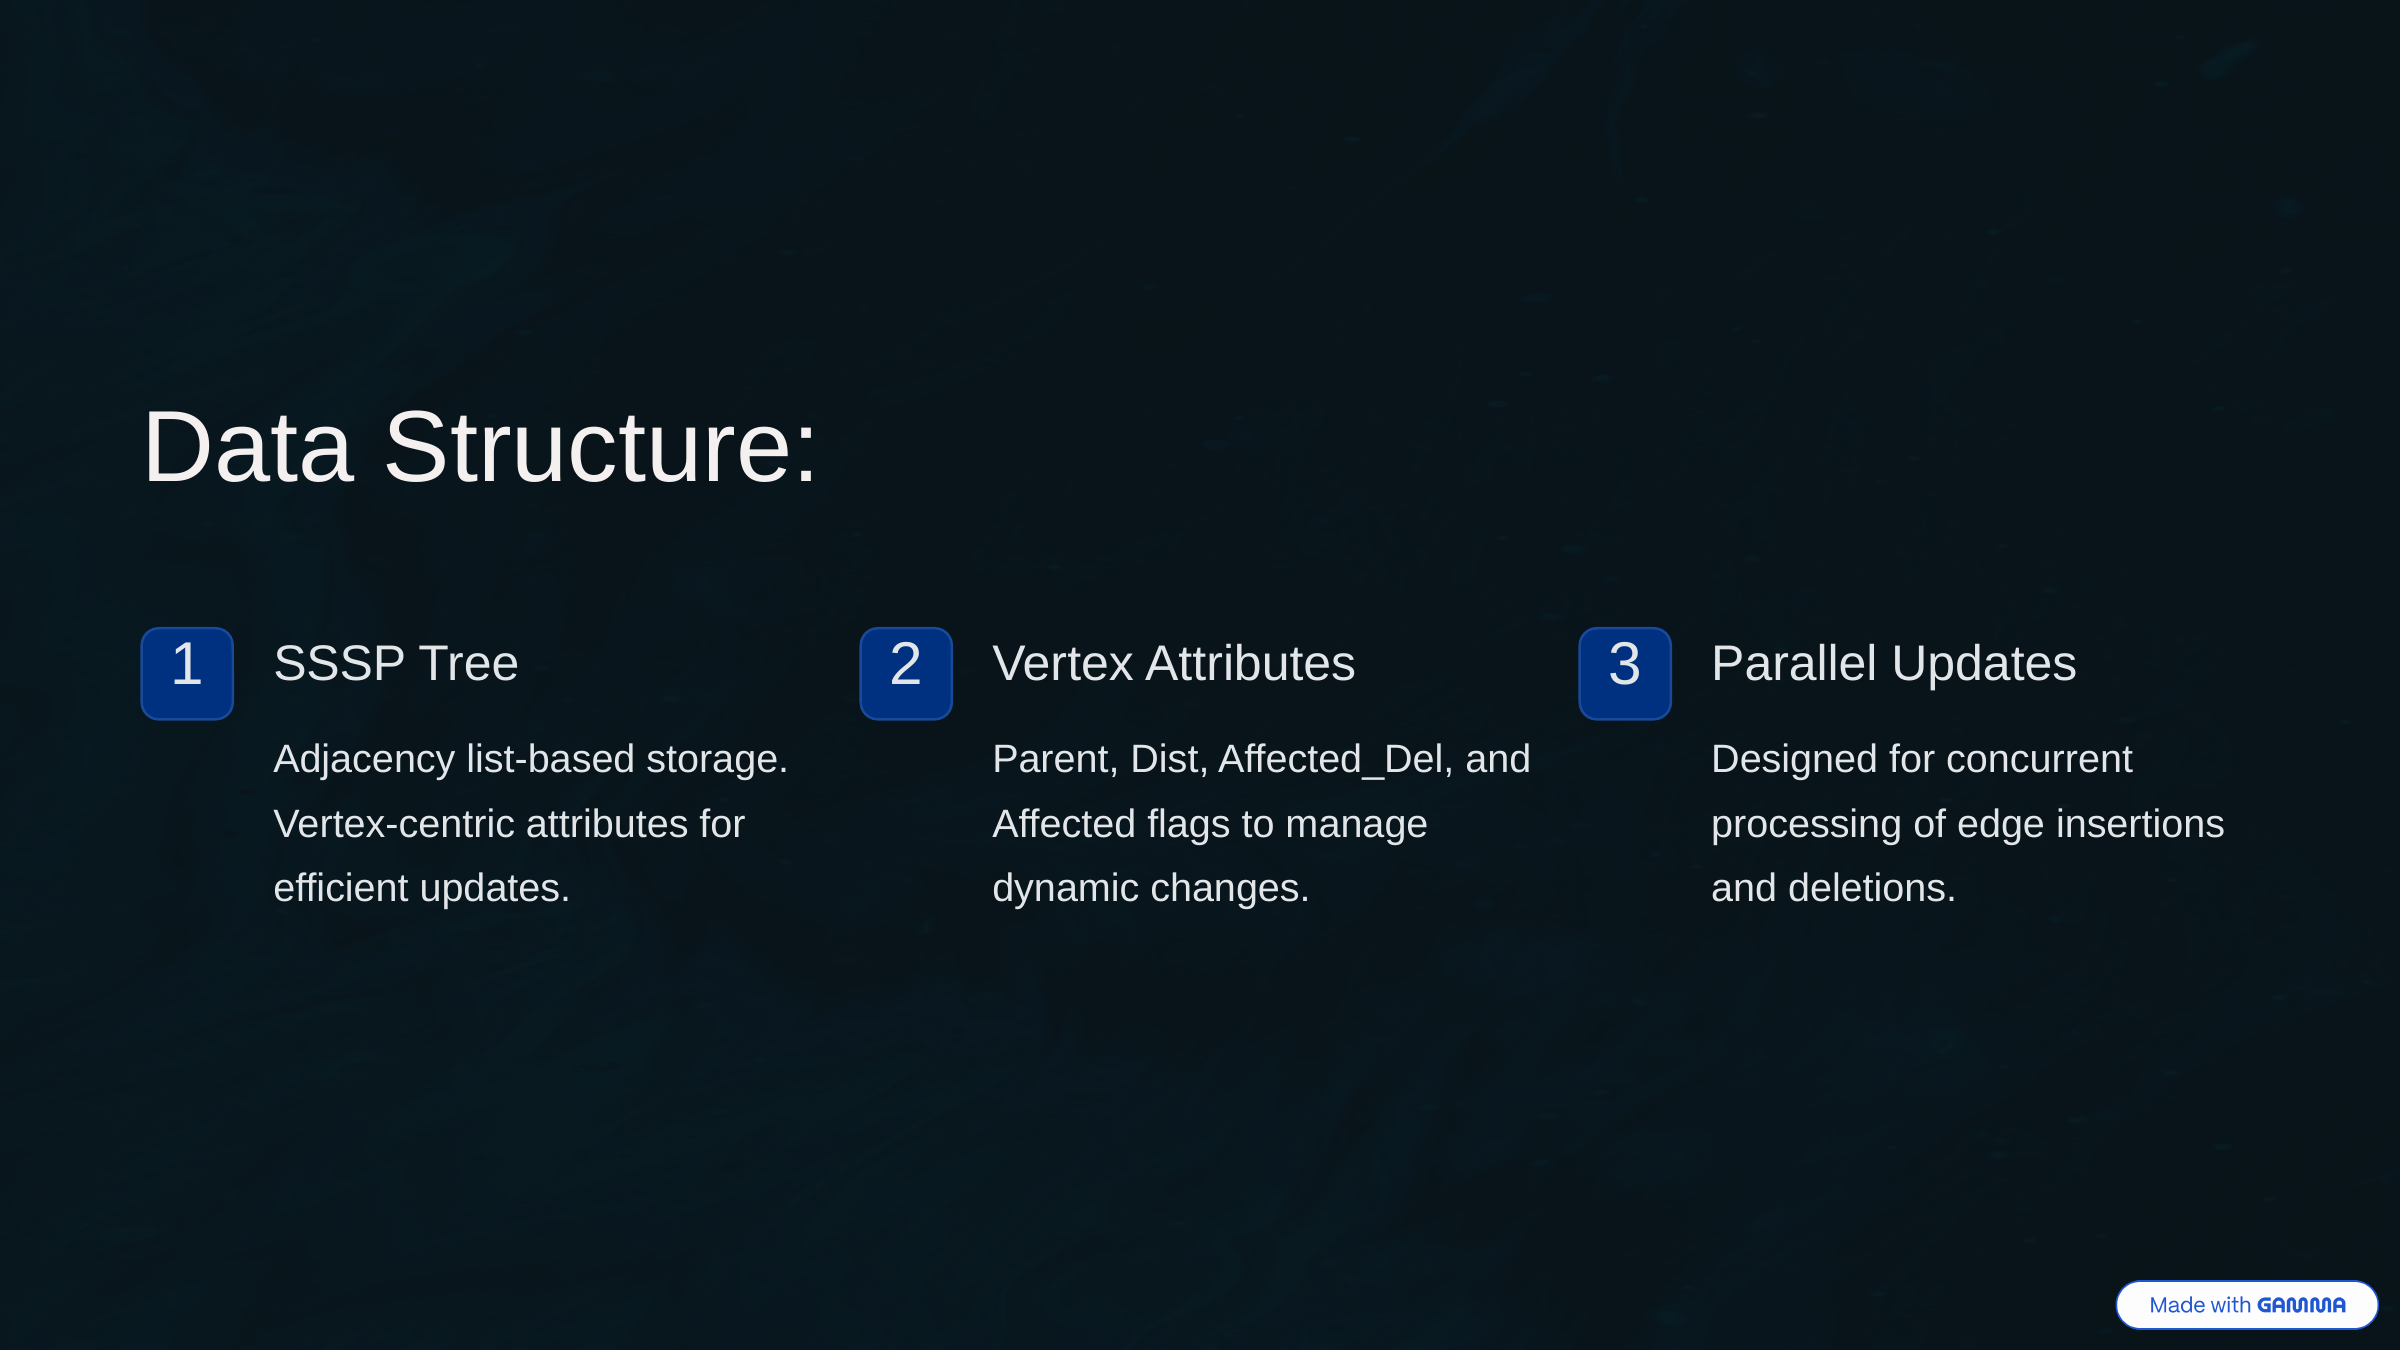

Data Structure:

SSSP Tree

Vertex Attributes

Parallel Updates
1
2
3
Adjacency list-based storage. Vertex-centric attributes for efficient updates.
Parent, Dist, Affected_Del, and Affected flags to manage dynamic changes.
Designed for concurrent processing of edge insertions and deletions.